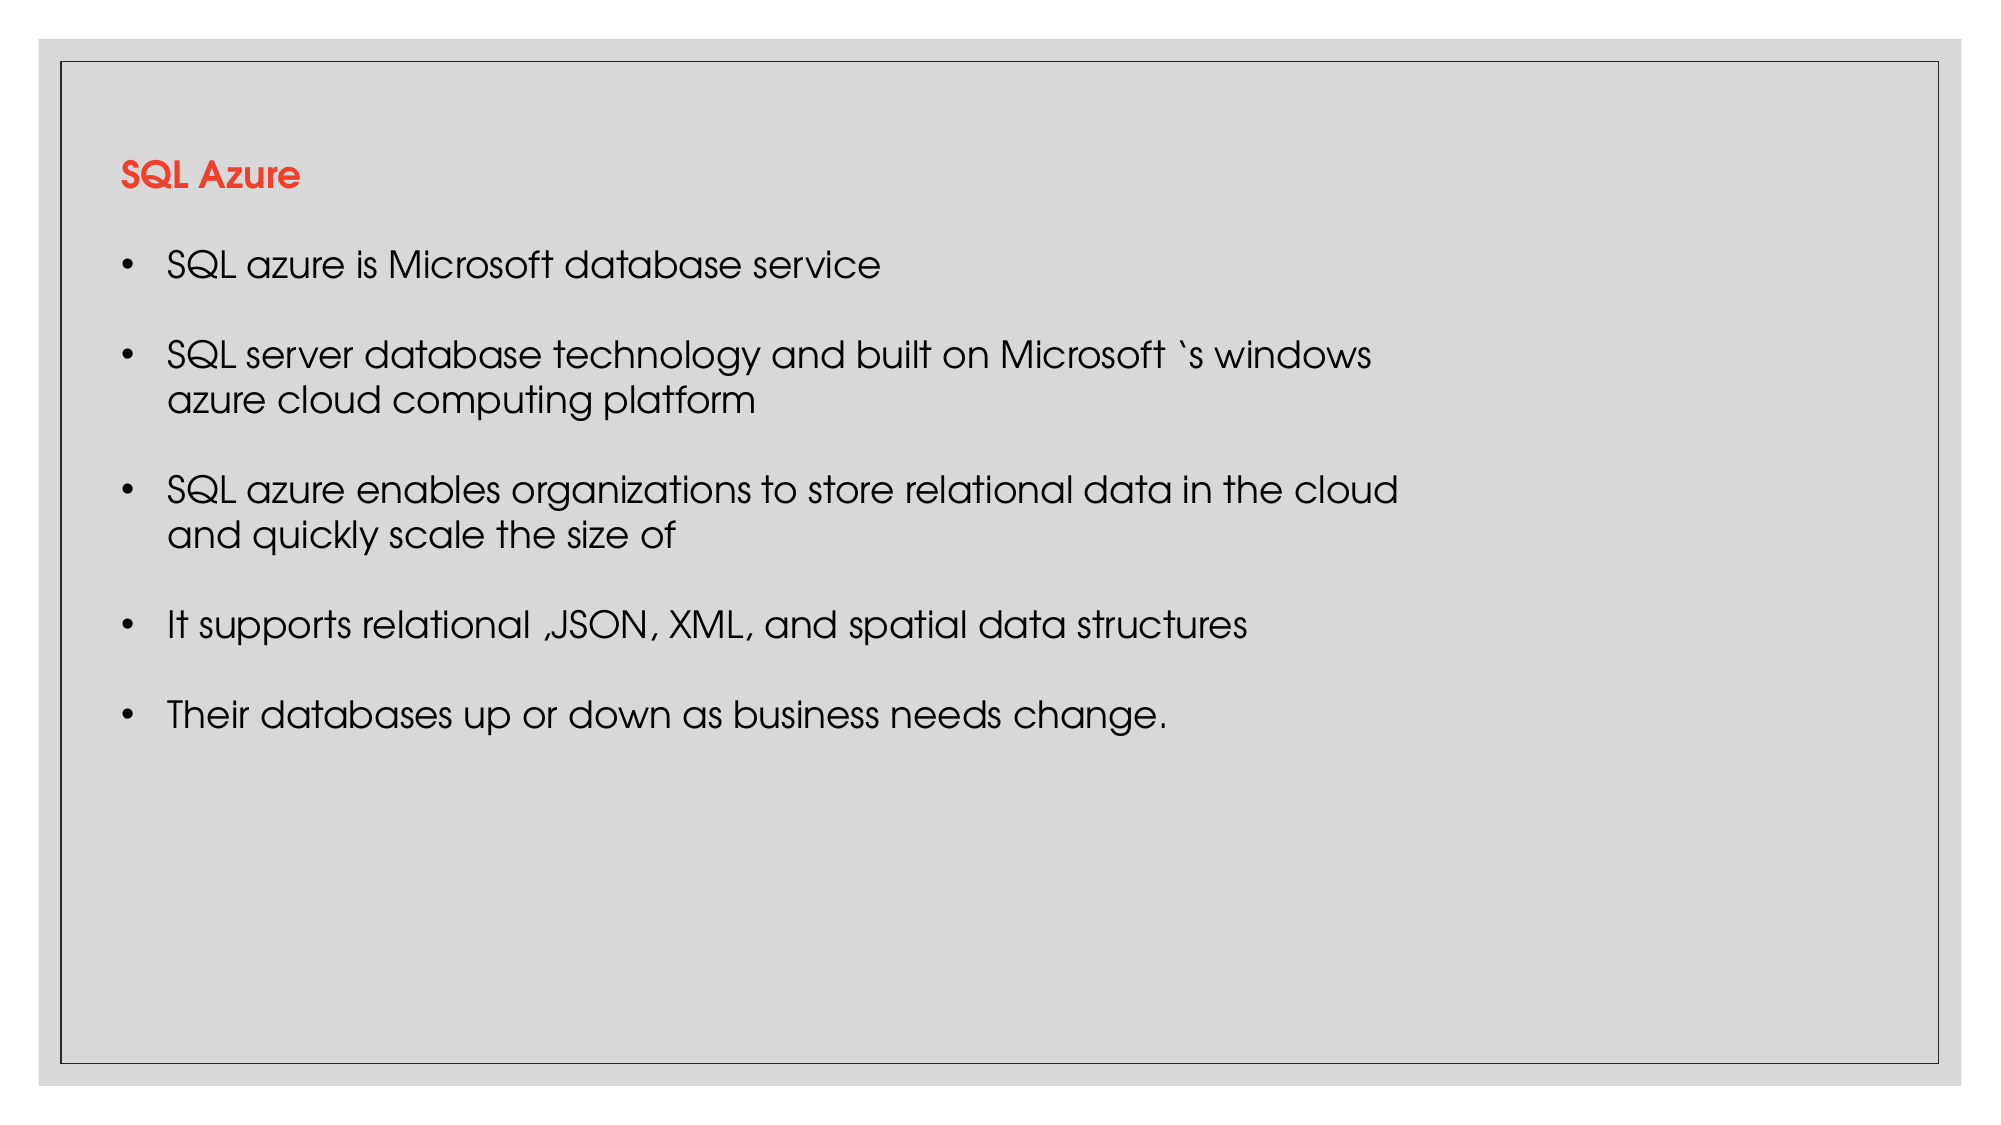

SQL Azure

SQL azure is Microsoft database service

SQL server database technology and built on Microsoft ‘s windows azure cloud computing platform

SQL azure enables organizations to store relational data in the cloud and quickly scale the size of

It supports relational ,JSON, XML, and spatial data structures

Their databases up or down as business needs change.